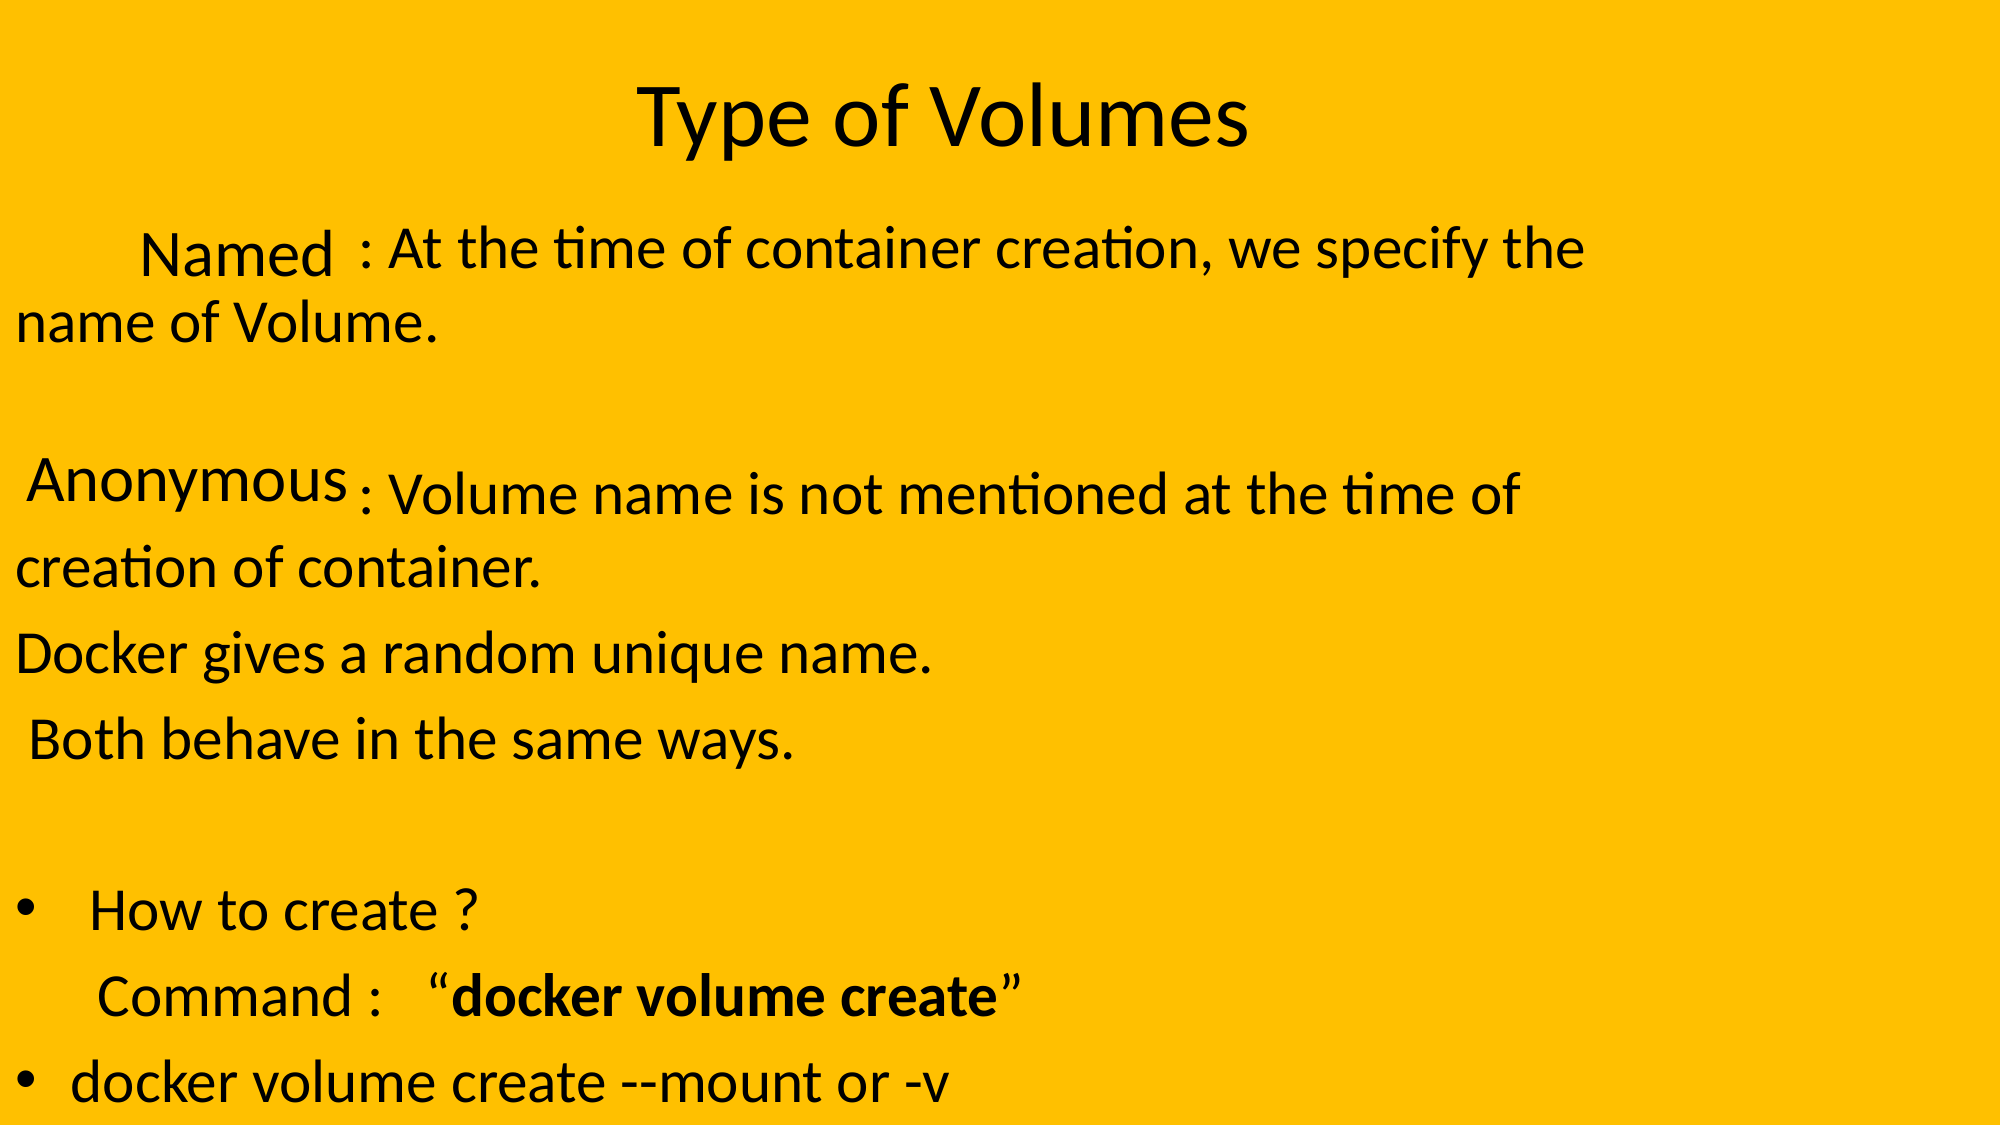

# Type of Volumes
Named
                         : At the time of container creation, we specify the name of Volume.

                         : Volume name is not mentioned at the time of creation of container.
Docker gives a random unique name.
 Both behave in the same ways.

How to create ?
      Command :   “docker volume create”
docker volume create --mount or -v
Anonymous